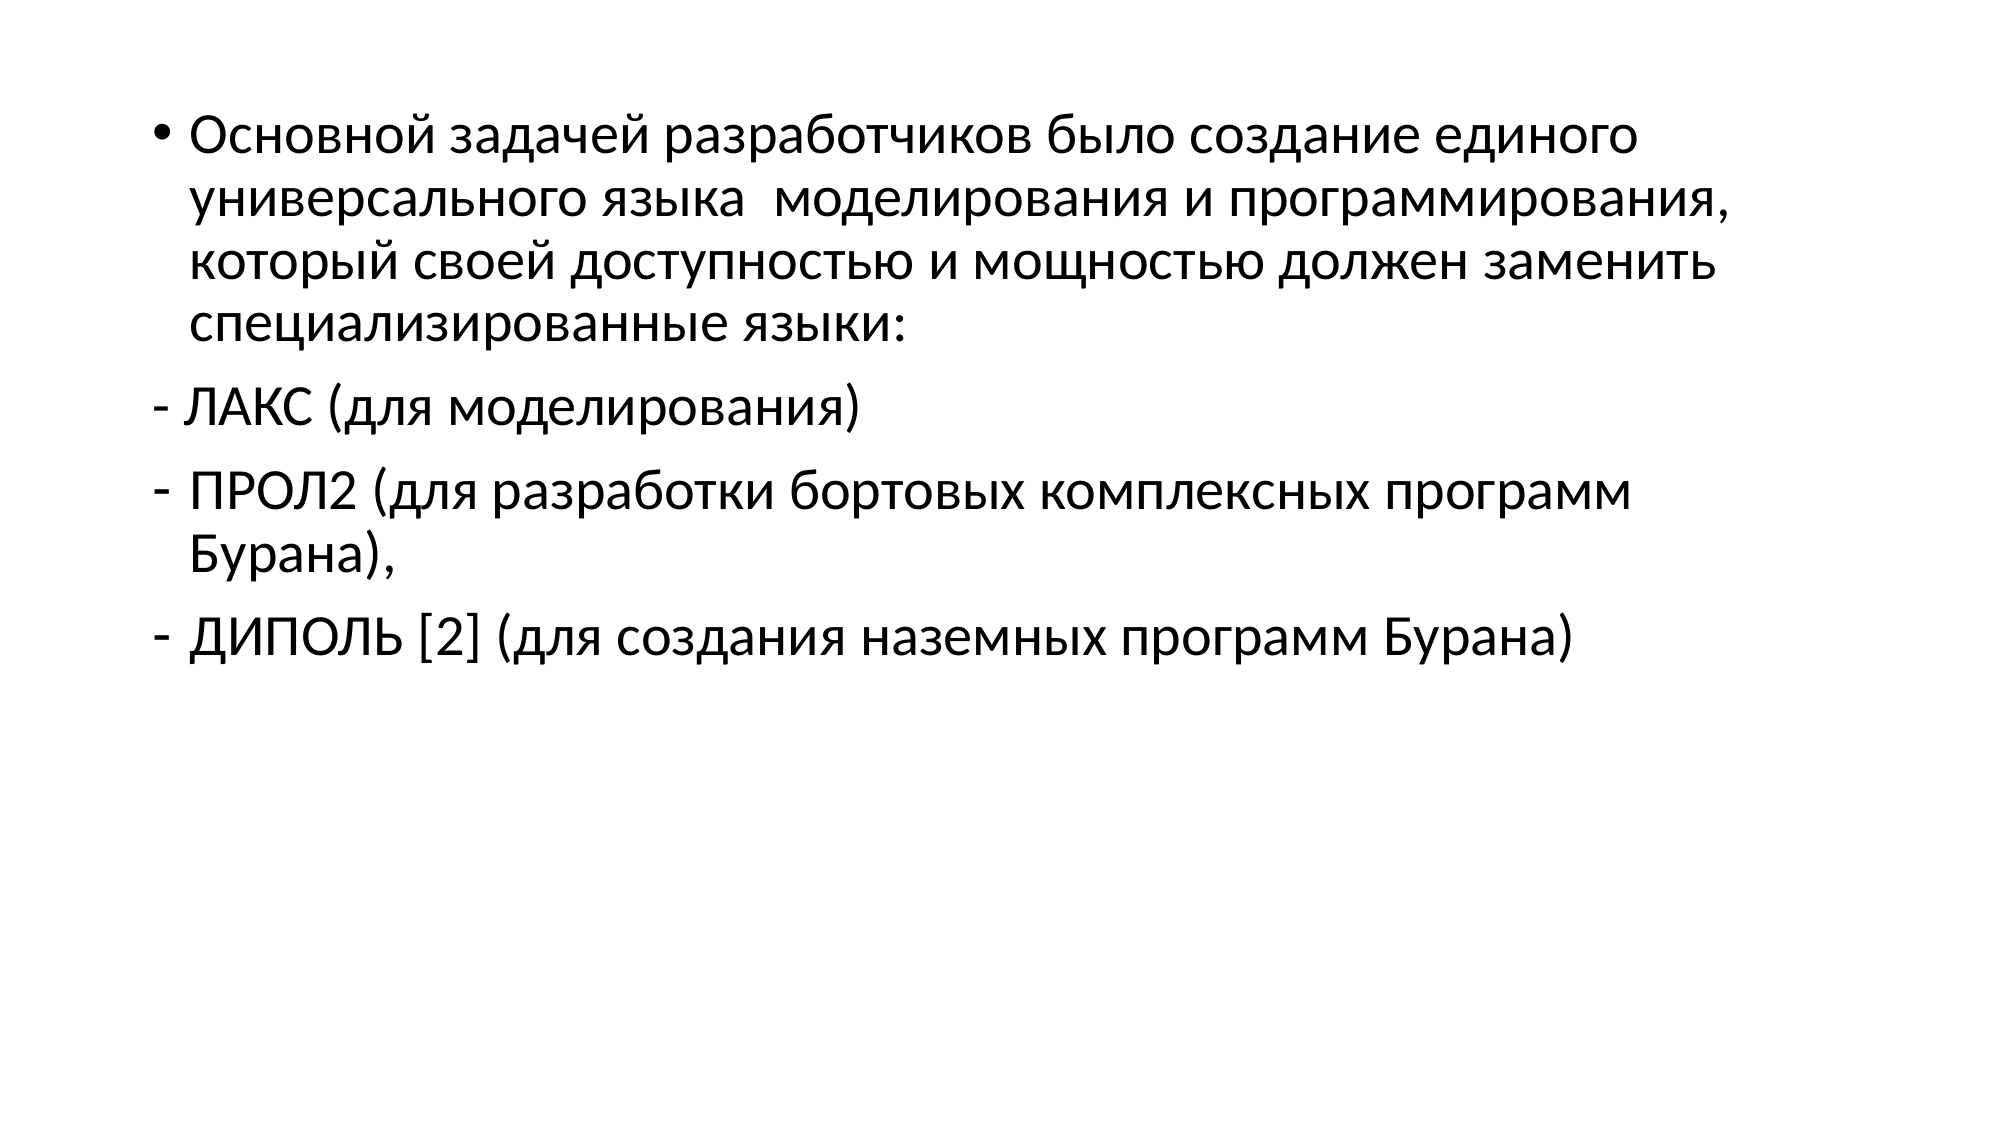

Основной задачей разработчиков было создание единого универсального языка  моделирования и программирования, который своей доступностью и мощностью должен заменить специализированные языки:
- ЛАКС (для моделирования)
ПРОЛ2 (для разработки бортовых комплексных программ Бурана),
ДИПОЛЬ [2] (для создания наземных программ Бурана)